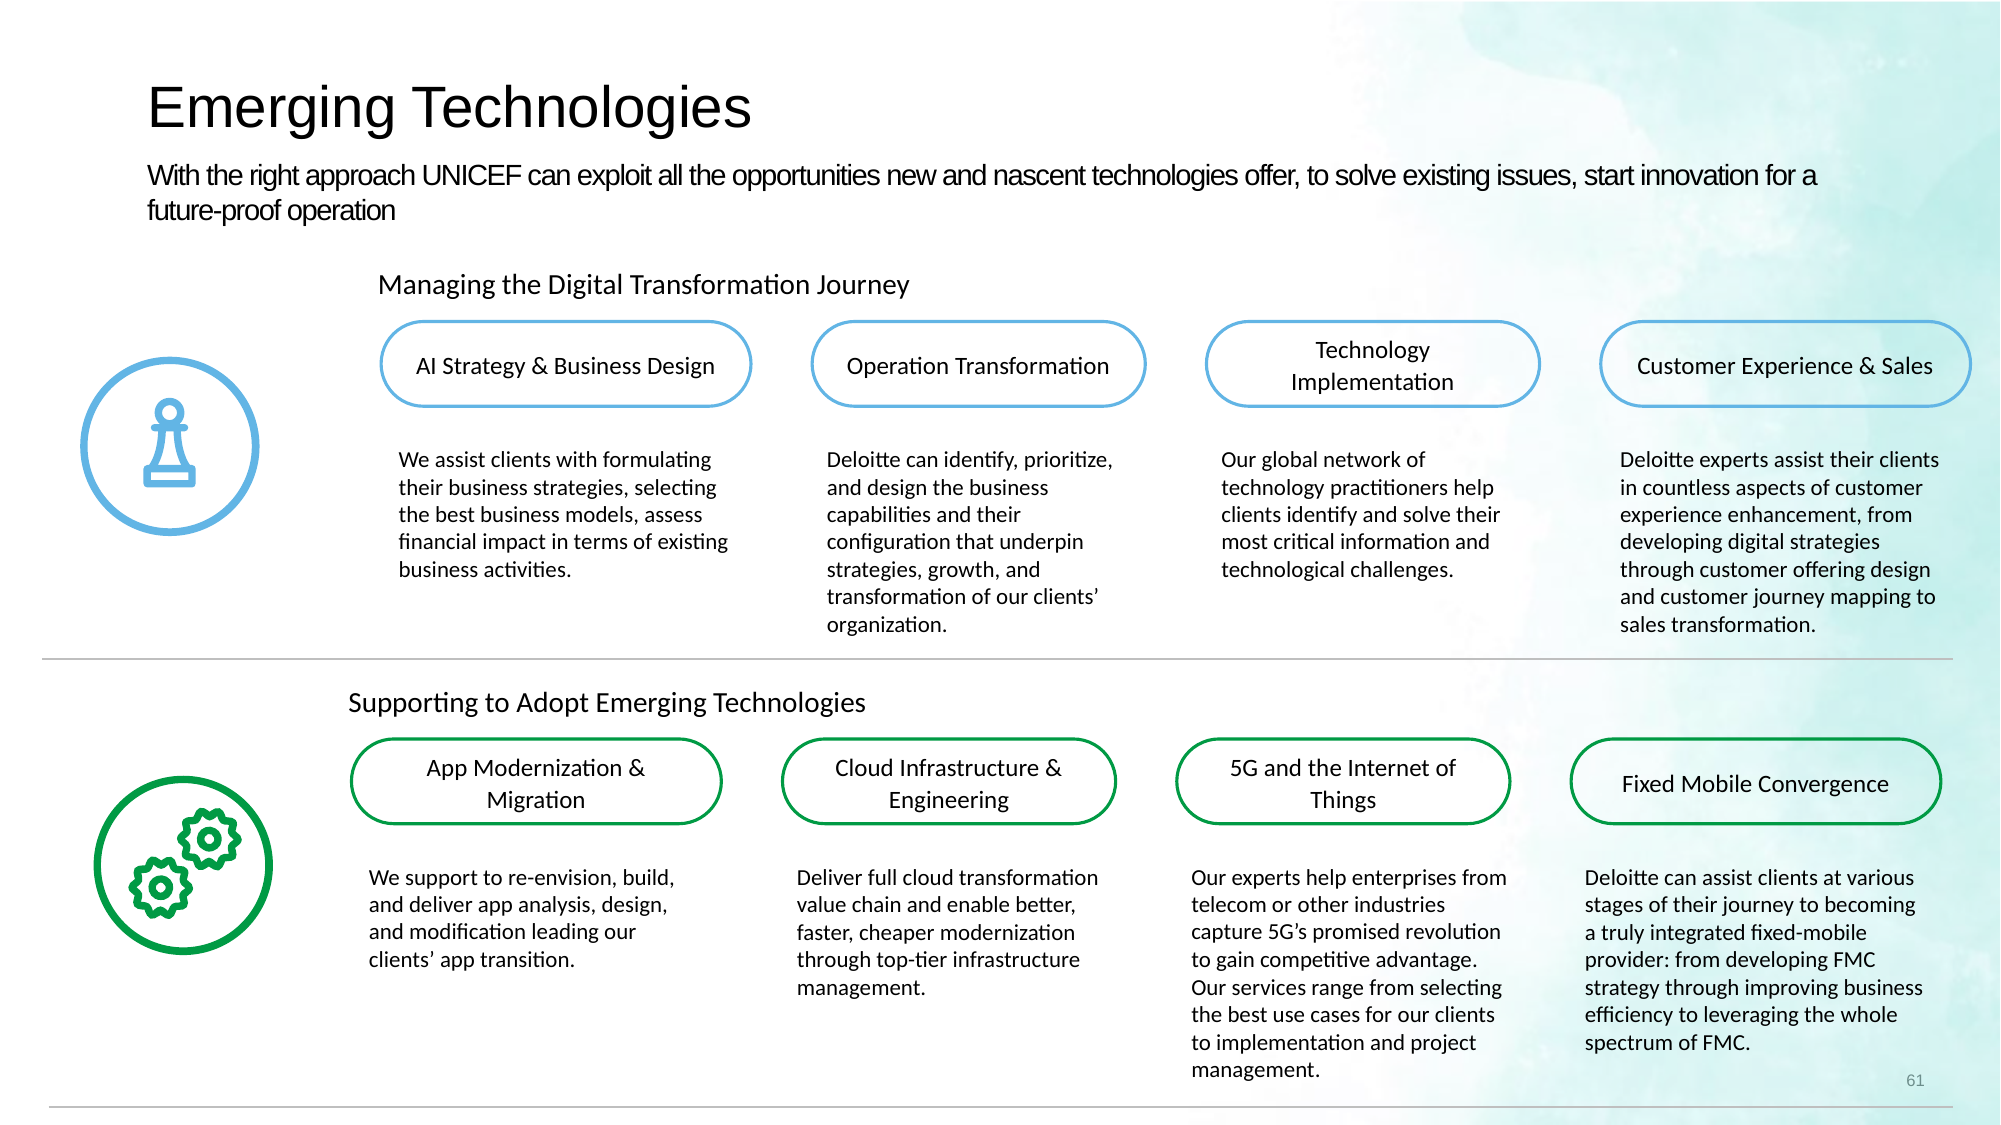

Emerging Technologies
With the right approach UNICEF can exploit all the opportunities new and nascent technologies offer, to solve existing issues, start innovation for a future-proof operation
Managing the Digital Transformation Journey

AI Strategy & Business Design
Operation Transformation
Technology Implementation
Customer Experience & Sales

We assist clients with formulating their business strategies, selecting the best business models, assess financial impact in terms of existing business activities.
Deloitte can identify, prioritize, and design the business capabilities and their configuration that underpin strategies, growth, and transformation of our clients’ organization.
Our global network of technology practitioners help clients identify and solve their most critical information and technological challenges.
Deloitte experts assist their clients in countless aspects of customer experience enhancement, from developing digital strategies through customer offering design and customer journey mapping to sales transformation.
Supporting to Adopt Emerging Technologies

App Modernization & Migration
Cloud Infrastructure & Engineering
5G and the Internet of Things
Fixed Mobile Convergence

We support to re-envision, build, and deliver app analysis, design, and modification leading our clients’ app transition.
Deliver full cloud transformation value chain and enable better, faster, cheaper modernization through top-tier infrastructure management.
Our experts help enterprises from telecom or other industries capture 5G’s promised revolution to gain competitive advantage. Our services range from selecting the best use cases for our clients to implementation and project management.
Deloitte can assist clients at various stages of their journey to becoming a truly integrated fixed-mobile provider: from developing FMC strategy through improving business efficiency to leveraging the whole spectrum of FMC.